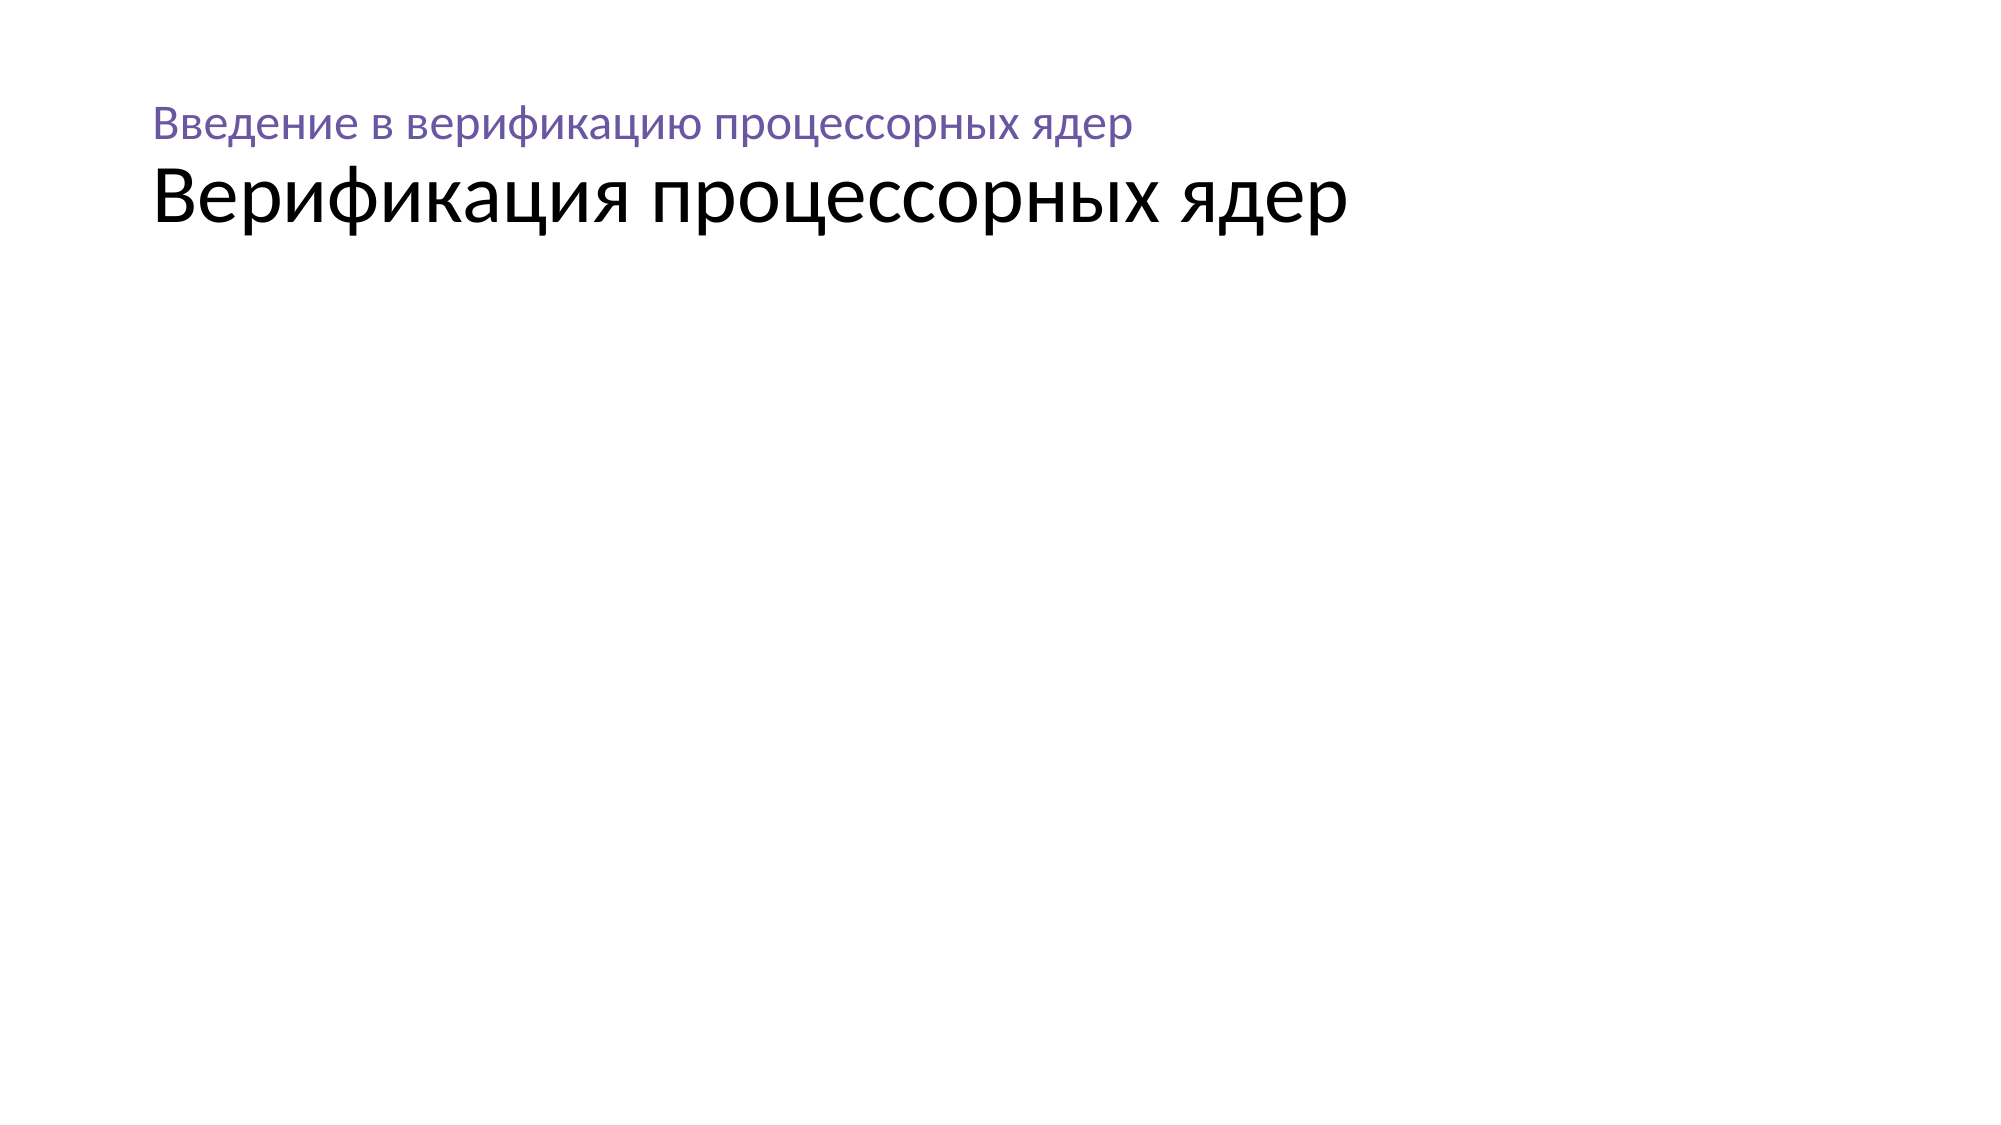

# Введение в верификацию процессорных ядер Верификация процессорных ядер